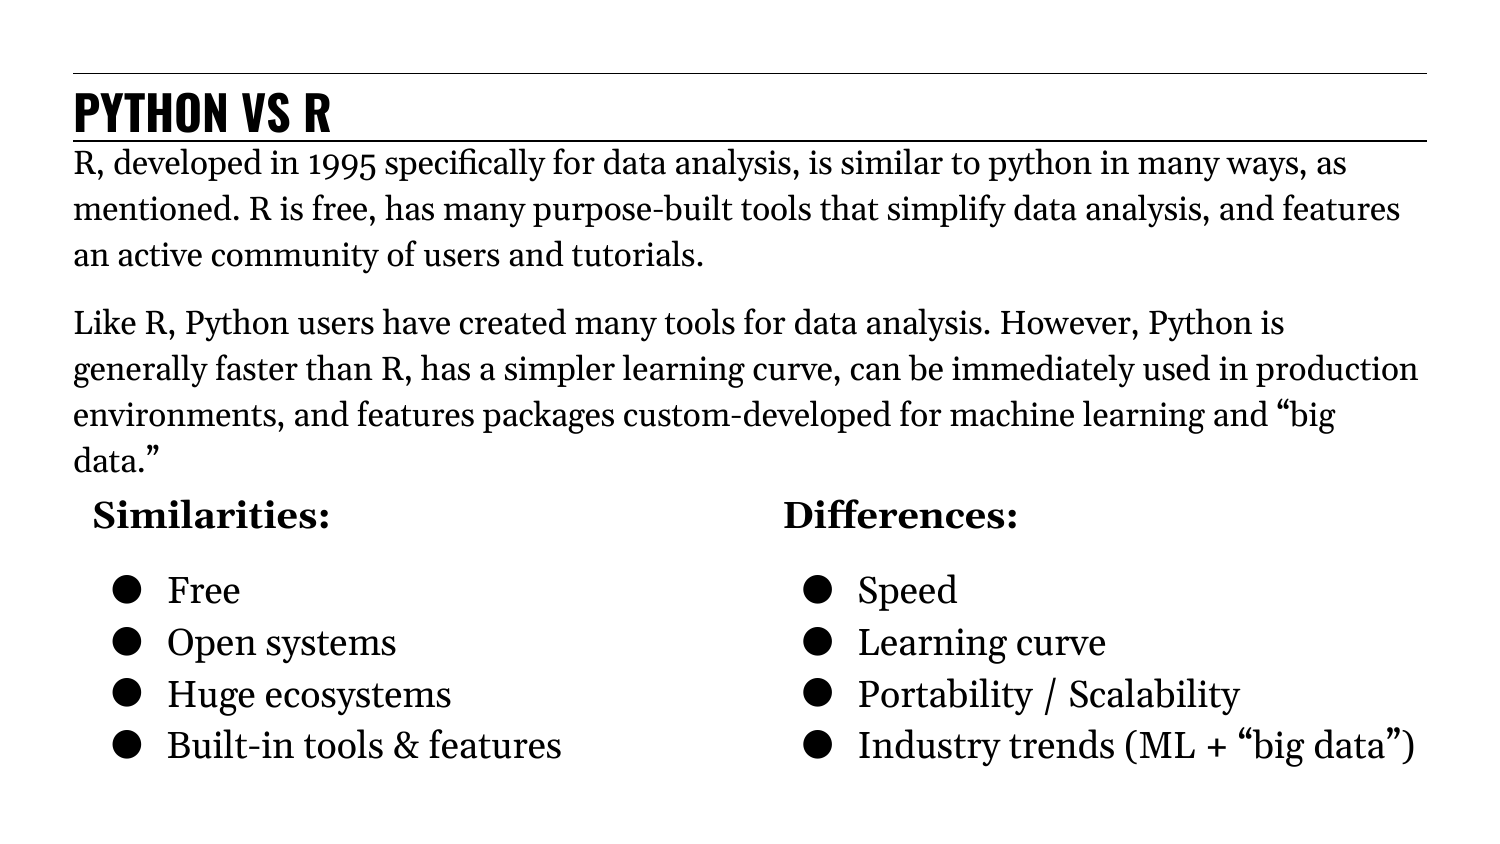

PYTHON VS R
R, developed in 1995 specifically for data analysis, is similar to python in many ways, as mentioned. R is free, has many purpose-built tools that simplify data analysis, and features an active community of users and tutorials.
Like R, Python users have created many tools for data analysis. However, Python is generally faster than R, has a simpler learning curve, can be immediately used in production environments, and features packages custom-developed for machine learning and “big data.”

Similarities:
Free
Open systems
Huge ecosystems
Built-in tools & features
Differences:
Speed
Learning curve
Portability / Scalability
Industry trends (ML + “big data”)